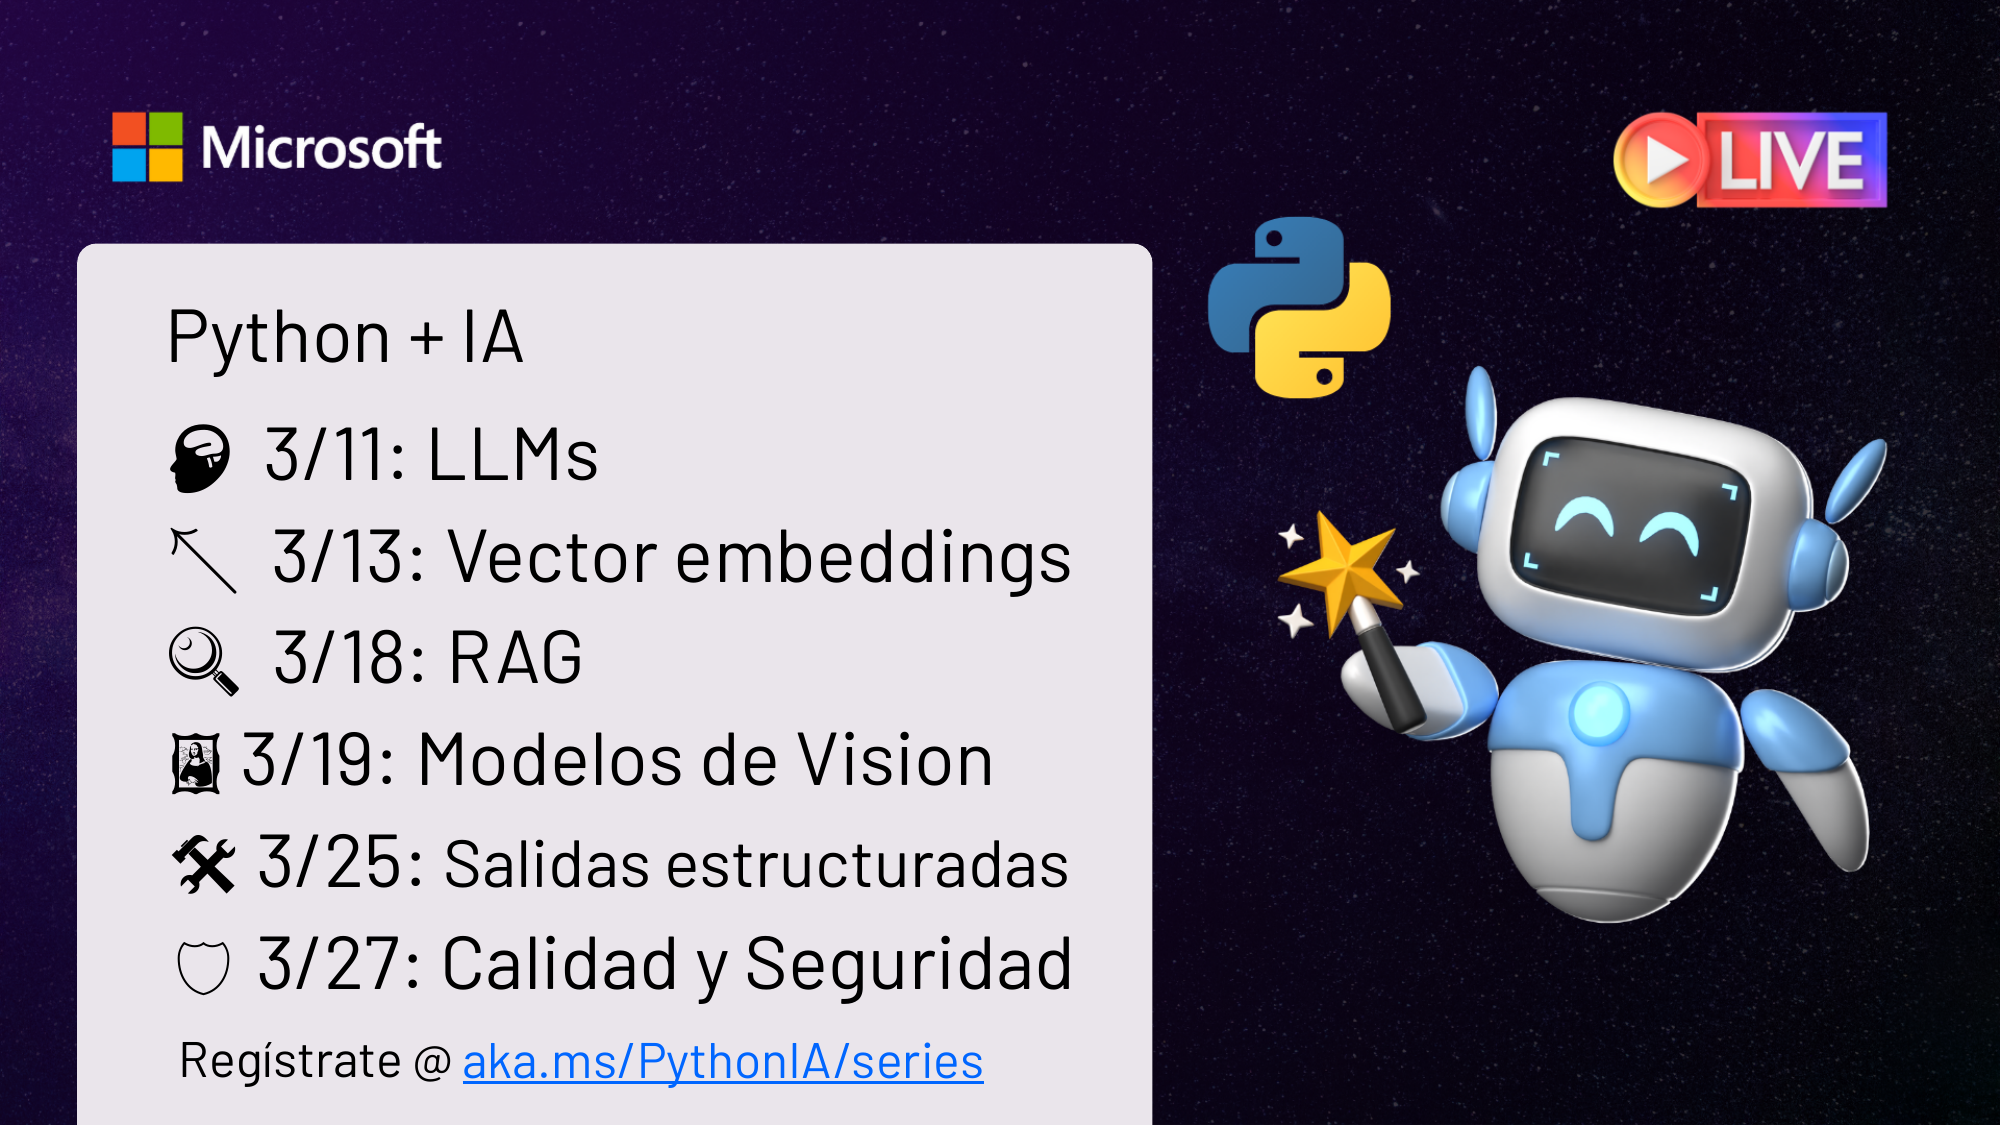

Python + IA
🧠  3/11: LLMs
↖️  3/13: Vector embeddings
🔍  3/18: RAG
🖼️ 3/19: Modelos de Vision
🛠️ 3/25: Salidas estructuradas
🛡️ 3/27: Calidad y Seguridad
aka.ms/PythonIA/series
Regístrate @